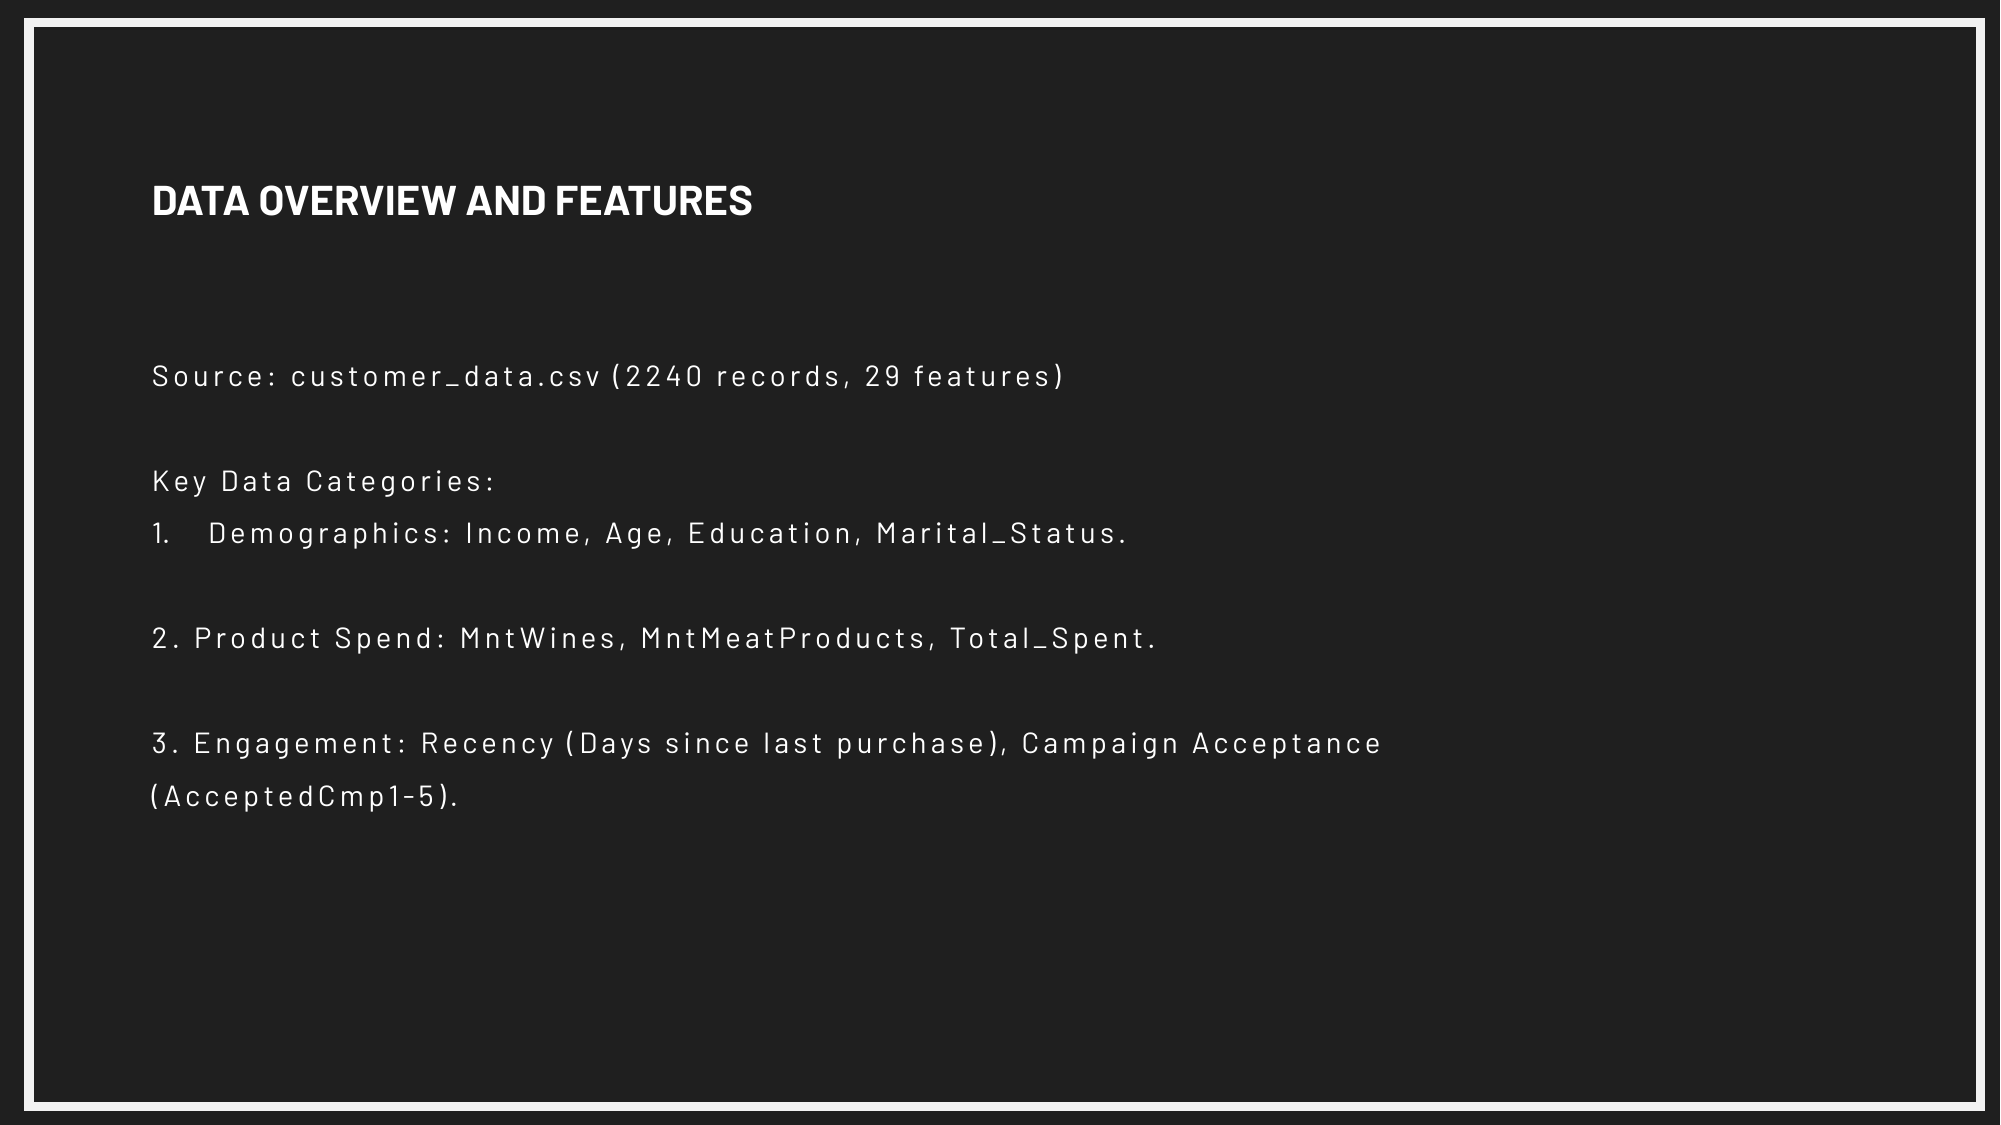

DATA OVERVIEW AND FEATURES
Source: customer_data.csv (2240 records, 29 features)

Key Data Categories:
Demographics: Income, Age, Education, Marital_Status.

2. Product Spend: MntWines, MntMeatProducts, Total_Spent.

3. Engagement: Recency (Days since last purchase), Campaign Acceptance (AcceptedCmp1-5).